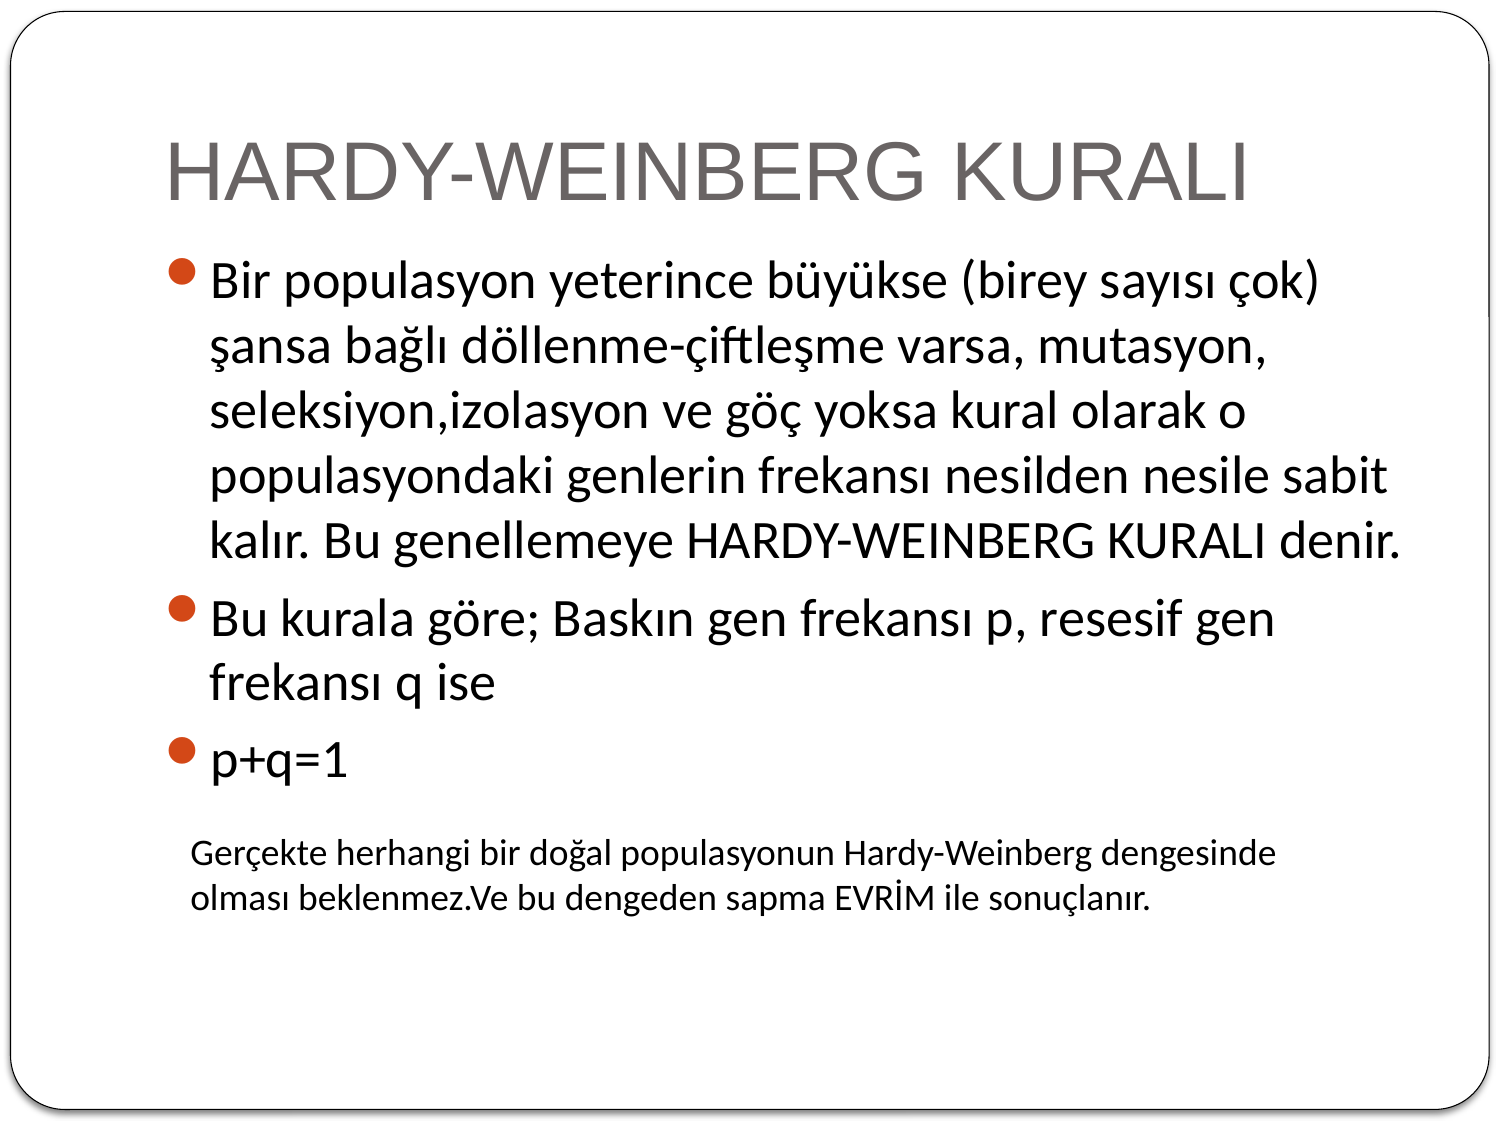

# HARDY-WEINBERG KURALI
Bir populasyon yeterince büyükse (birey sayısı çok) şansa bağlı döllenme-çiftleşme varsa, mutasyon, seleksiyon,izolasyon ve göç yoksa kural olarak o populasyondaki genlerin frekansı nesilden nesile sabit kalır. Bu genellemeye HARDY-WEINBERG KURALI denir.
Bu kurala göre; Baskın gen frekansı p, resesif gen frekansı q ise
p+q=1
Gerçekte herhangi bir doğal populasyonun Hardy-Weinberg dengesinde olması beklenmez.Ve bu dengeden sapma EVRİM ile sonuçlanır.